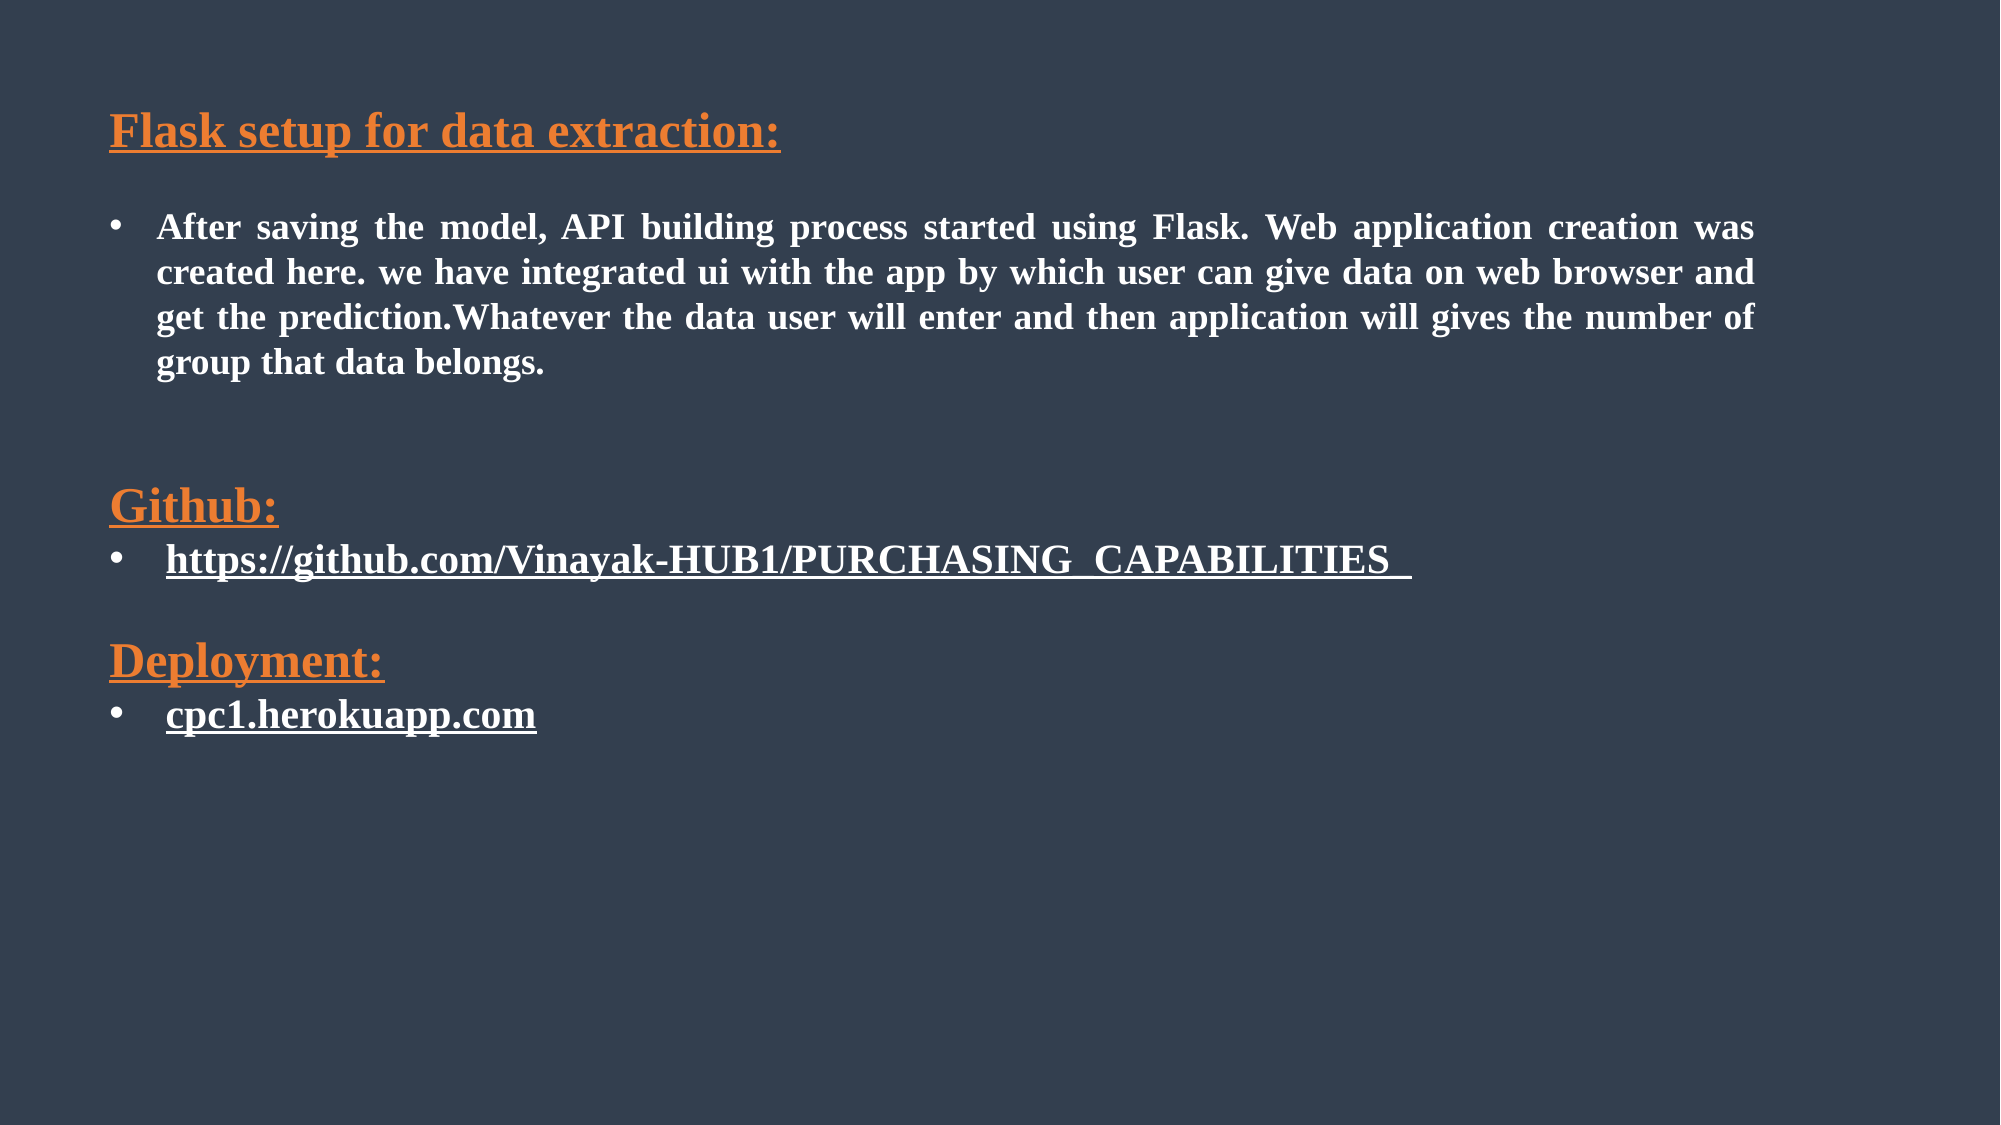

Flask setup for data extraction:

After saving the model, API building process started using Flask. Web application creation was created here. we have integrated ui with the app by which user can give data on web browser and get the prediction.Whatever the data user will enter and then application will gives the number of group that data belongs.

Github:
https://github.com/Vinayak-HUB1/PURCHASING_CAPABILITIES_

Deployment:
cpc1.herokuapp.com